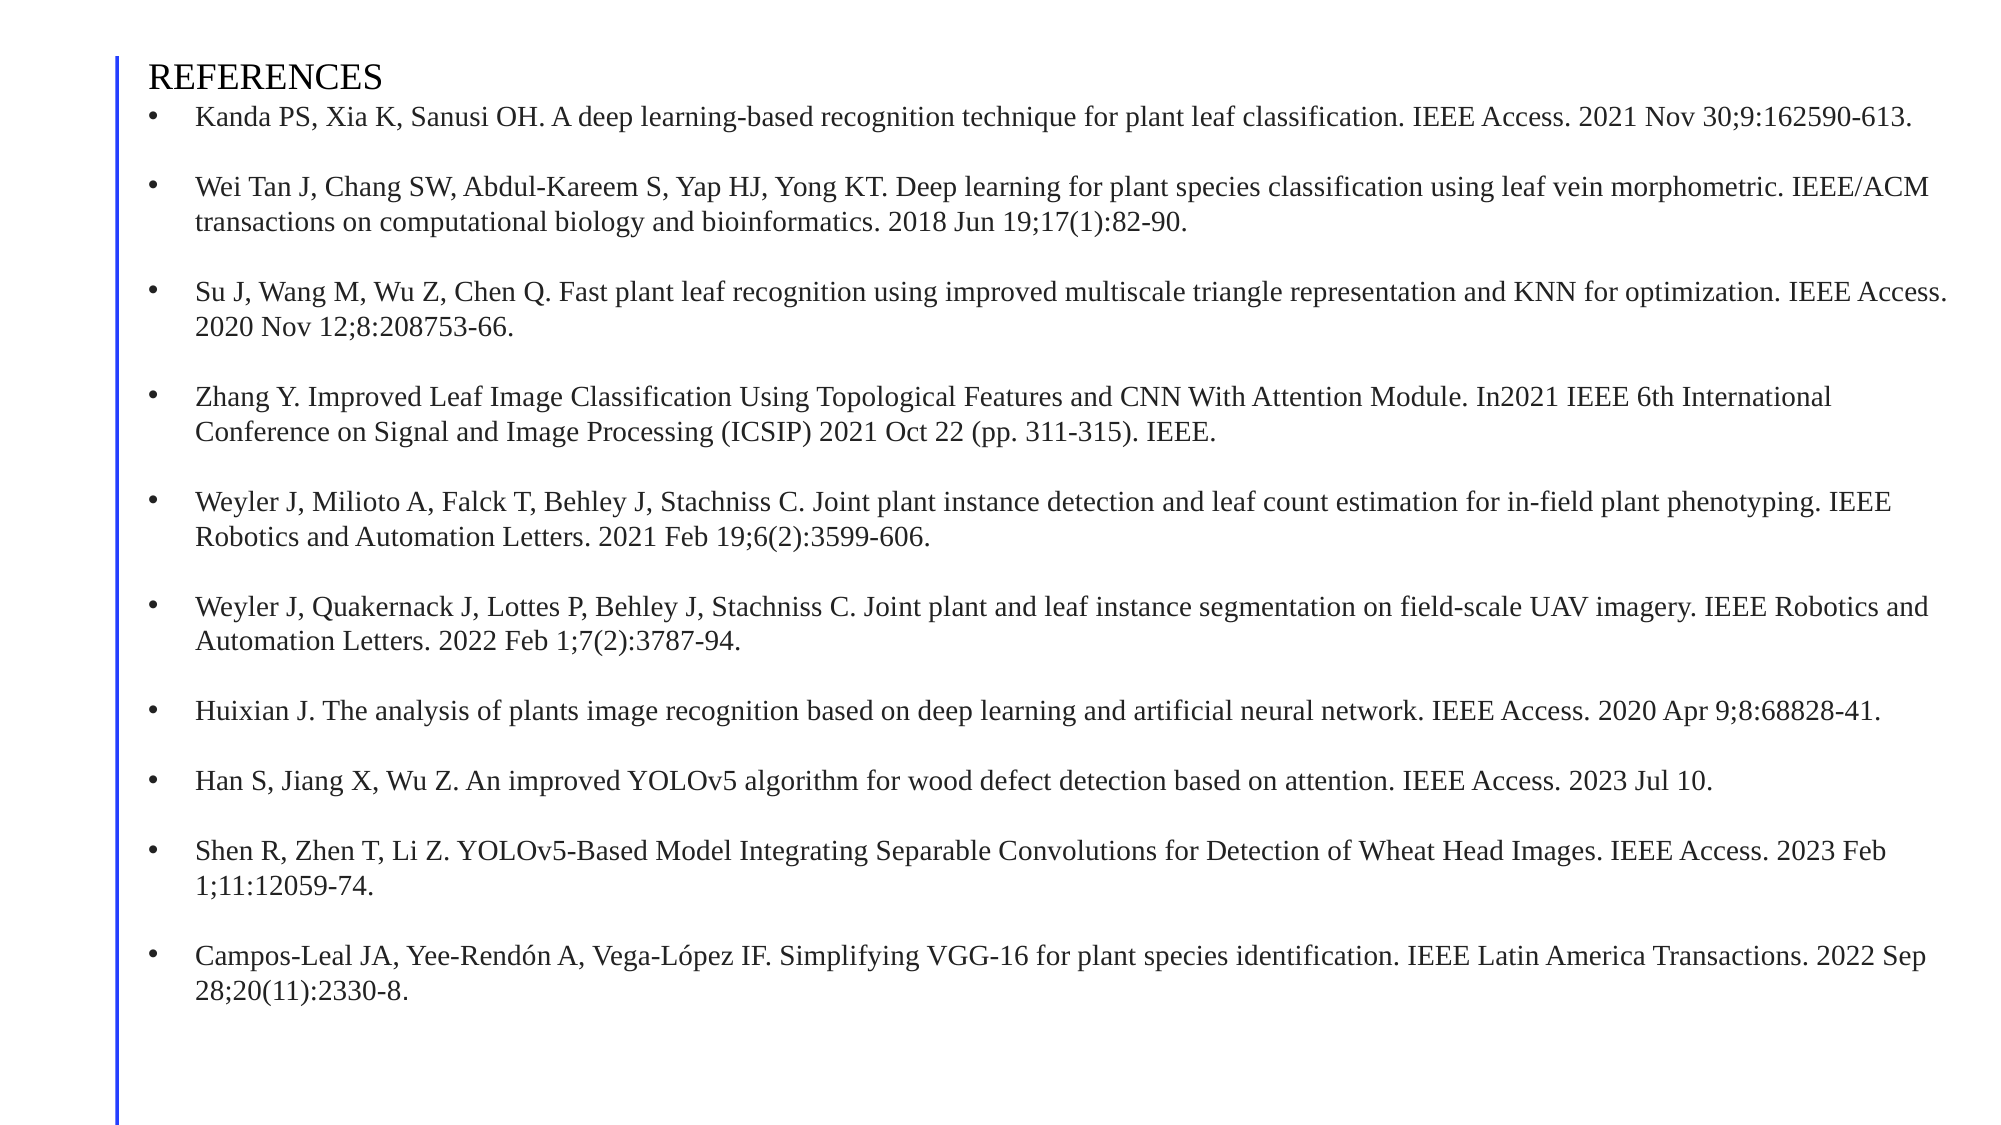

REFERENCES
Kanda PS, Xia K, Sanusi OH. A deep learning-based recognition technique for plant leaf classification. IEEE Access. 2021 Nov 30;9:162590-613.

Wei Tan J, Chang SW, Abdul-Kareem S, Yap HJ, Yong KT. Deep learning for plant species classification using leaf vein morphometric. IEEE/ACM transactions on computational biology and bioinformatics. 2018 Jun 19;17(1):82-90.

Su J, Wang M, Wu Z, Chen Q. Fast plant leaf recognition using improved multiscale triangle representation and KNN for optimization. IEEE Access. 2020 Nov 12;8:208753-66.

Zhang Y. Improved Leaf Image Classification Using Topological Features and CNN With Attention Module. In2021 IEEE 6th International Conference on Signal and Image Processing (ICSIP) 2021 Oct 22 (pp. 311-315). IEEE.

Weyler J, Milioto A, Falck T, Behley J, Stachniss C. Joint plant instance detection and leaf count estimation for in-field plant phenotyping. IEEE Robotics and Automation Letters. 2021 Feb 19;6(2):3599-606.

Weyler J, Quakernack J, Lottes P, Behley J, Stachniss C. Joint plant and leaf instance segmentation on field-scale UAV imagery. IEEE Robotics and Automation Letters. 2022 Feb 1;7(2):3787-94.

Huixian J. The analysis of plants image recognition based on deep learning and artificial neural network. IEEE Access. 2020 Apr 9;8:68828-41.

Han S, Jiang X, Wu Z. An improved YOLOv5 algorithm for wood defect detection based on attention. IEEE Access. 2023 Jul 10.

Shen R, Zhen T, Li Z. YOLOv5-Based Model Integrating Separable Convolutions for Detection of Wheat Head Images. IEEE Access. 2023 Feb 1;11:12059-74.

Campos-Leal JA, Yee-Rendón A, Vega-López IF. Simplifying VGG-16 for plant species identification. IEEE Latin America Transactions. 2022 Sep 28;20(11):2330-8.